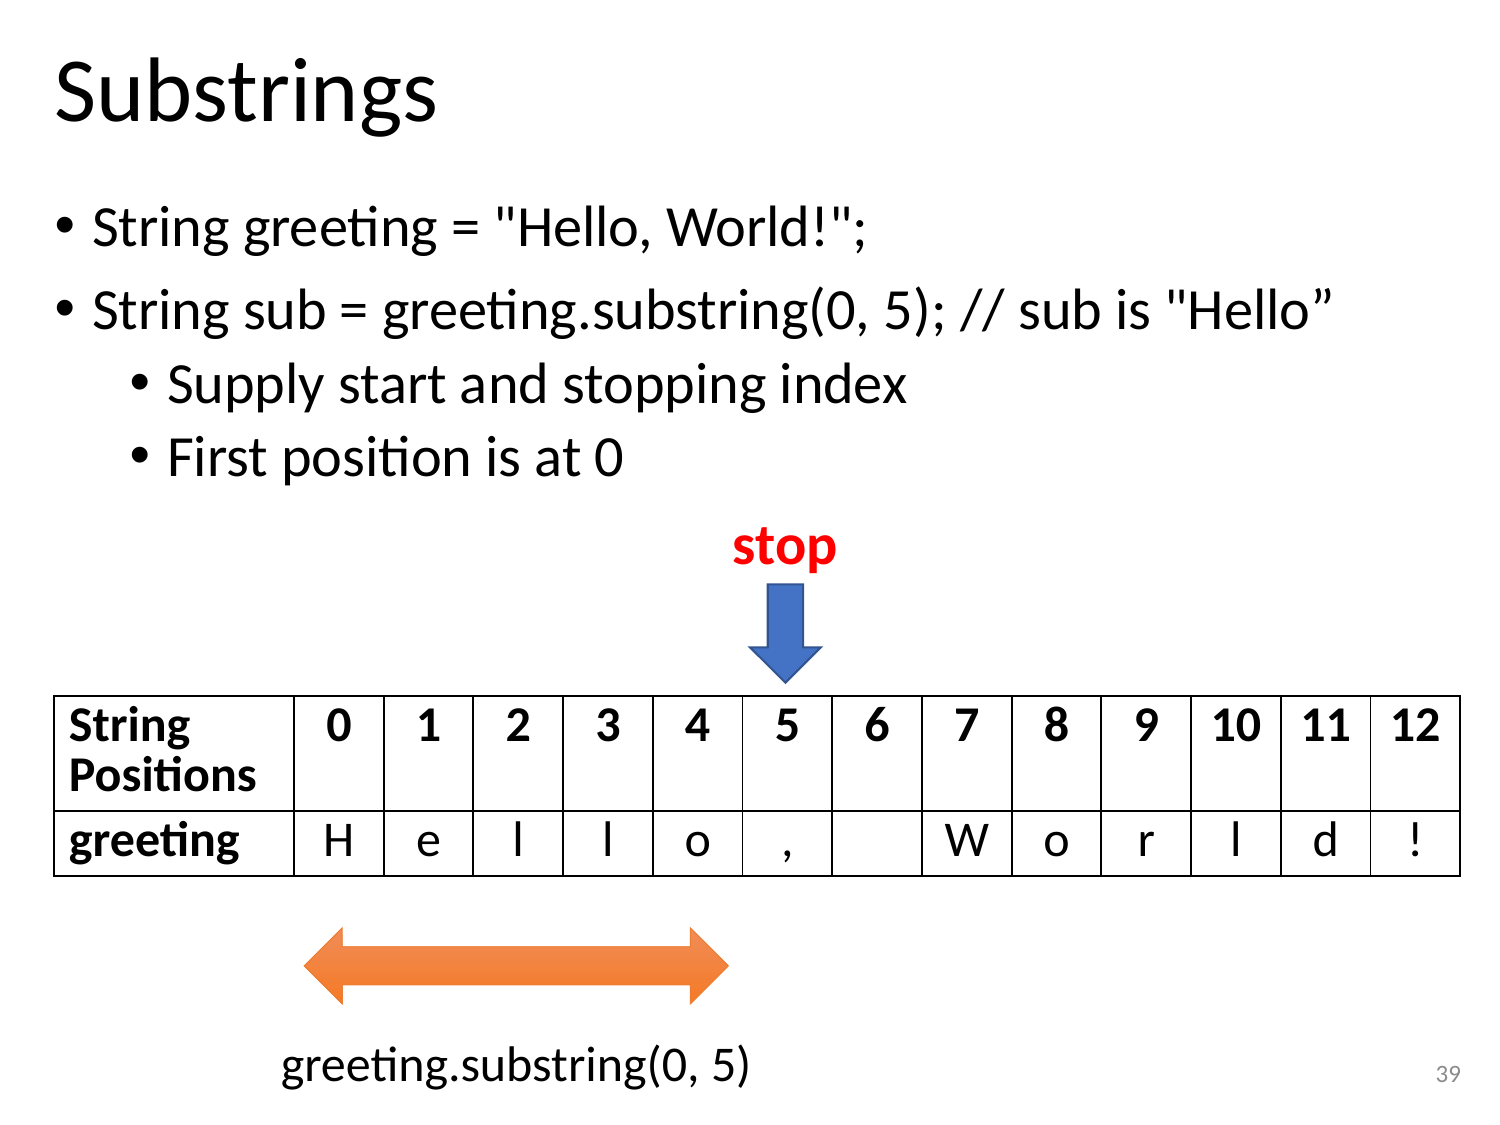

# Substrings
String greeting = "Hello, World!";
String sub = greeting.substring(0, 5); // sub is "Hello”
Supply start and stopping index
First position is at 0
stop

| String Positions | 0 | 1 | 2 | 3 | 4 | 5 | 6 | 7 | 8 | 9 | 10 | 11 | 12 |
| --- | --- | --- | --- | --- | --- | --- | --- | --- | --- | --- | --- | --- | --- |
| greeting | H | e | l | l | o | , |  | W | o | r | l | d | ! |

greeting.substring(0, 5)
39